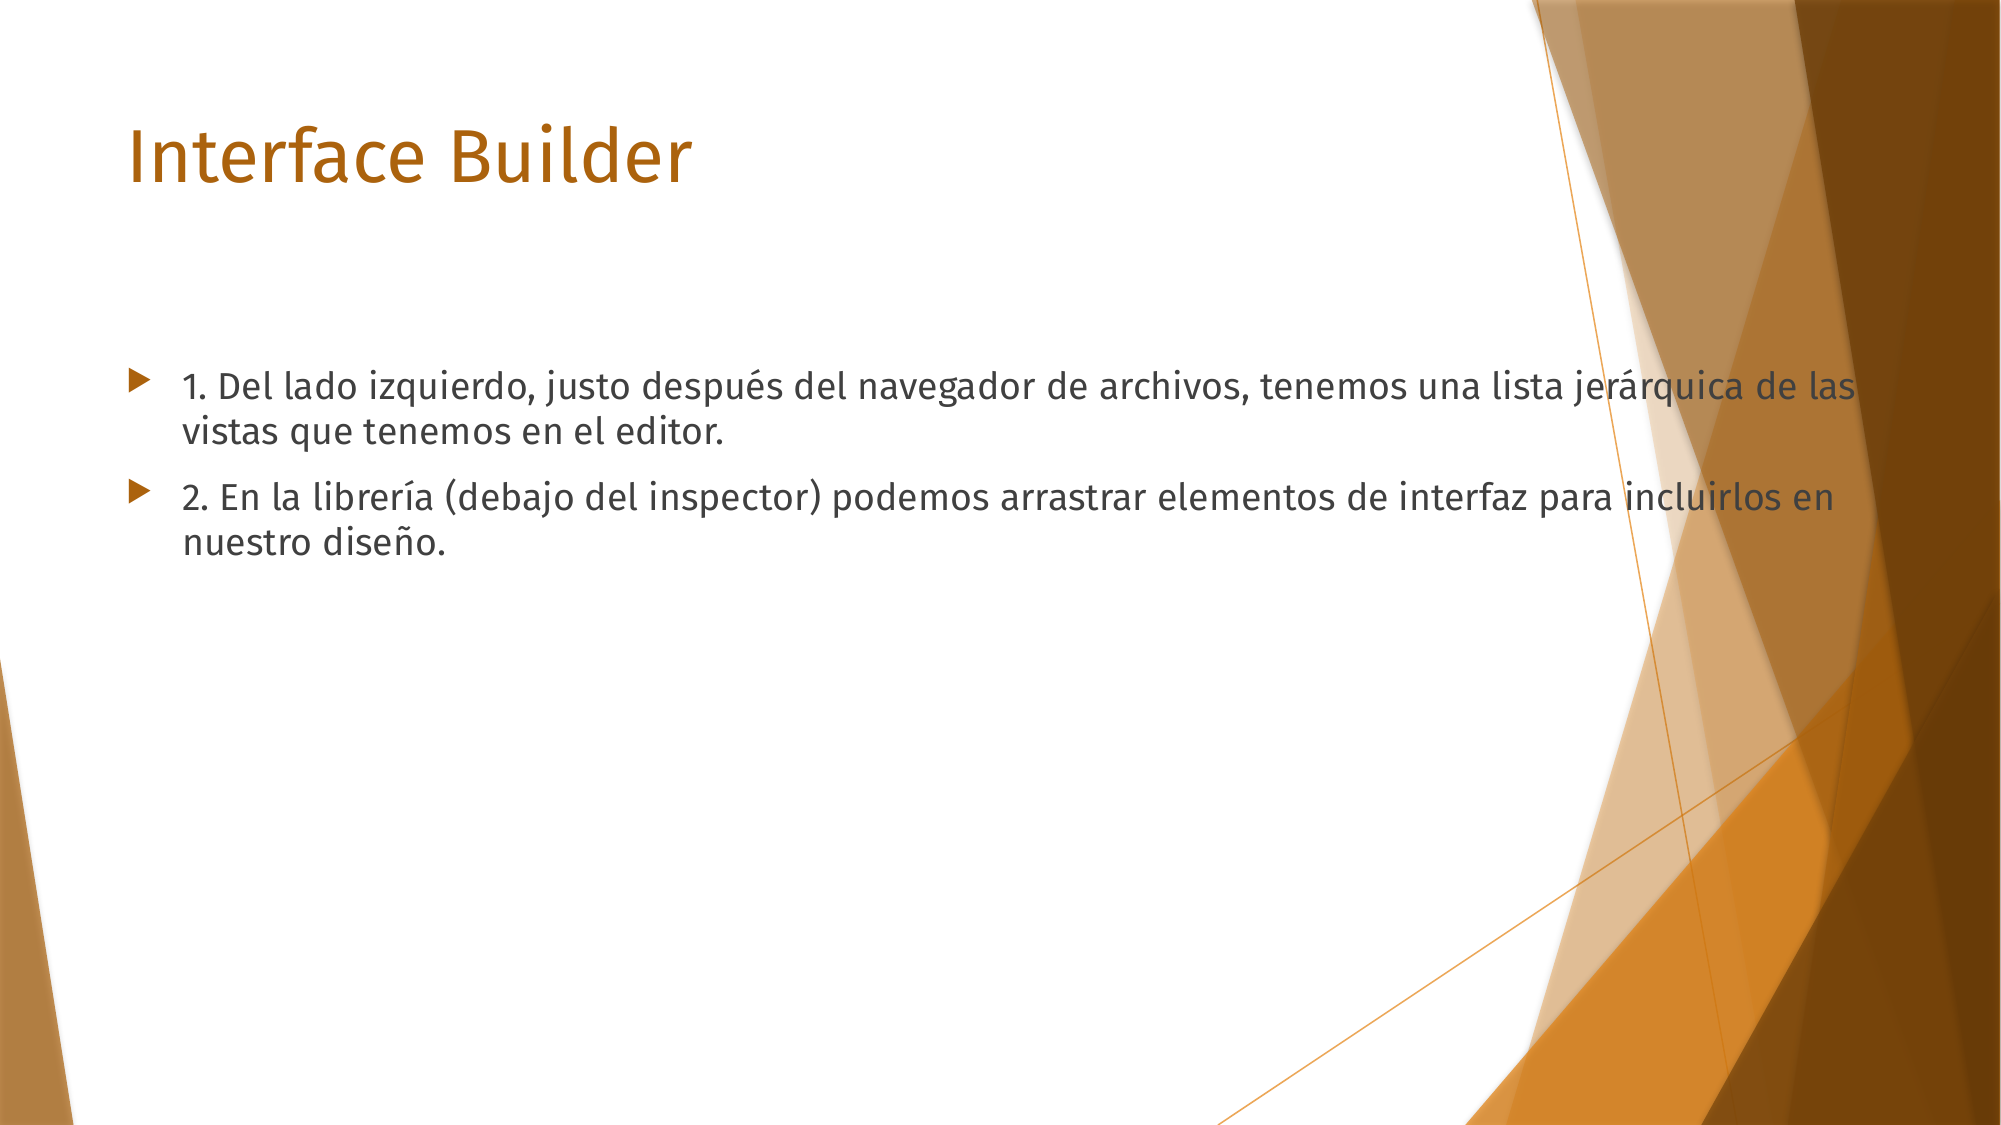

# Interface Builder
1. Del lado izquierdo, justo después del navegador de archivos, tenemos una lista jerárquica de las vistas que tenemos en el editor.
2. En la librería (debajo del inspector) podemos arrastrar elementos de interfaz para incluirlos en nuestro diseño.